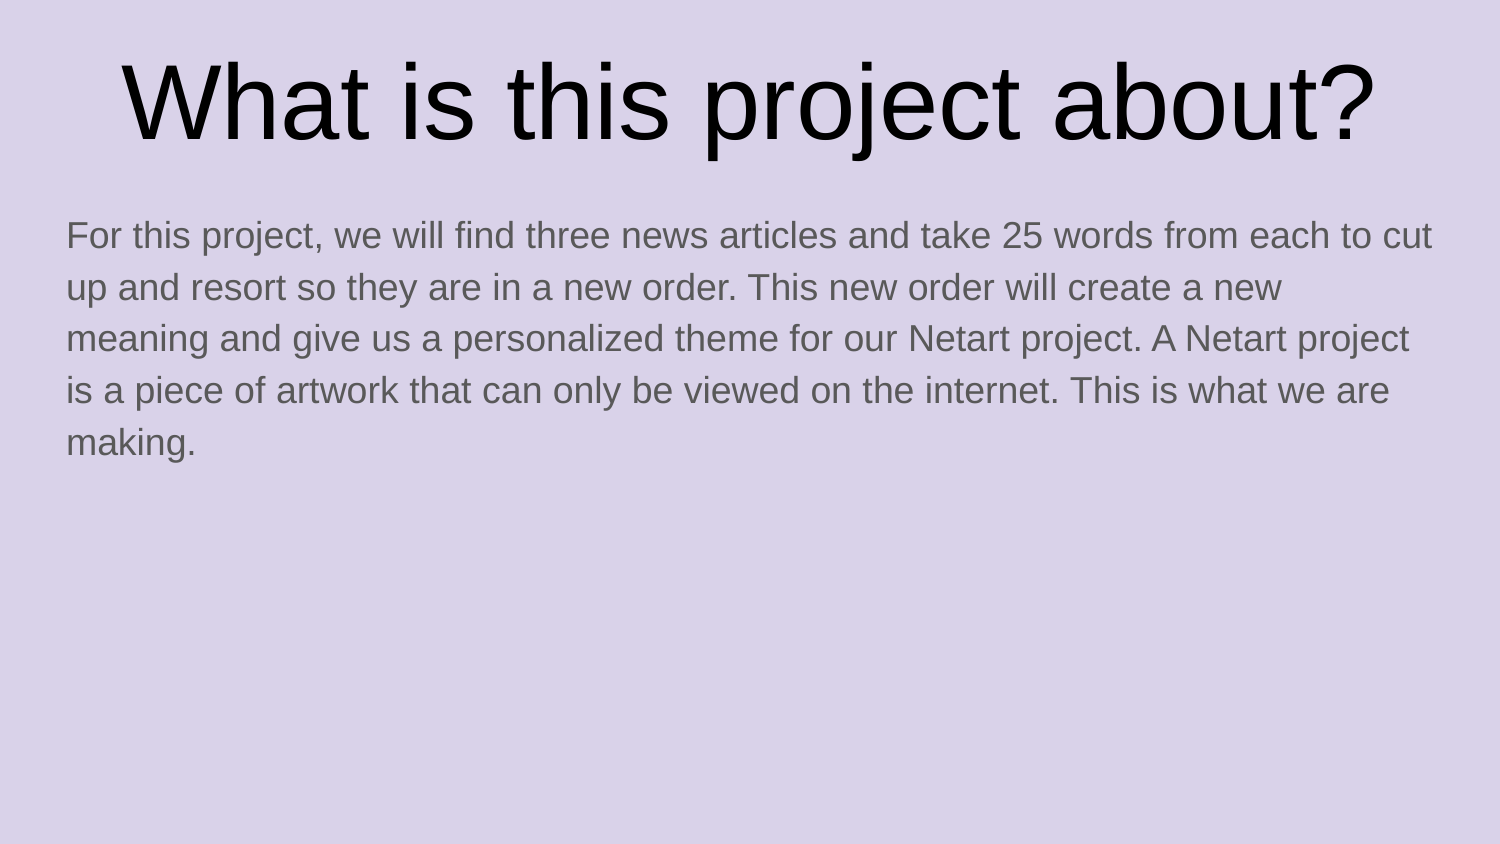

# What is this project about?
For this project, we will find three news articles and take 25 words from each to cut up and resort so they are in a new order. This new order will create a new meaning and give us a personalized theme for our Netart project. A Netart project is a piece of artwork that can only be viewed on the internet. This is what we are making.